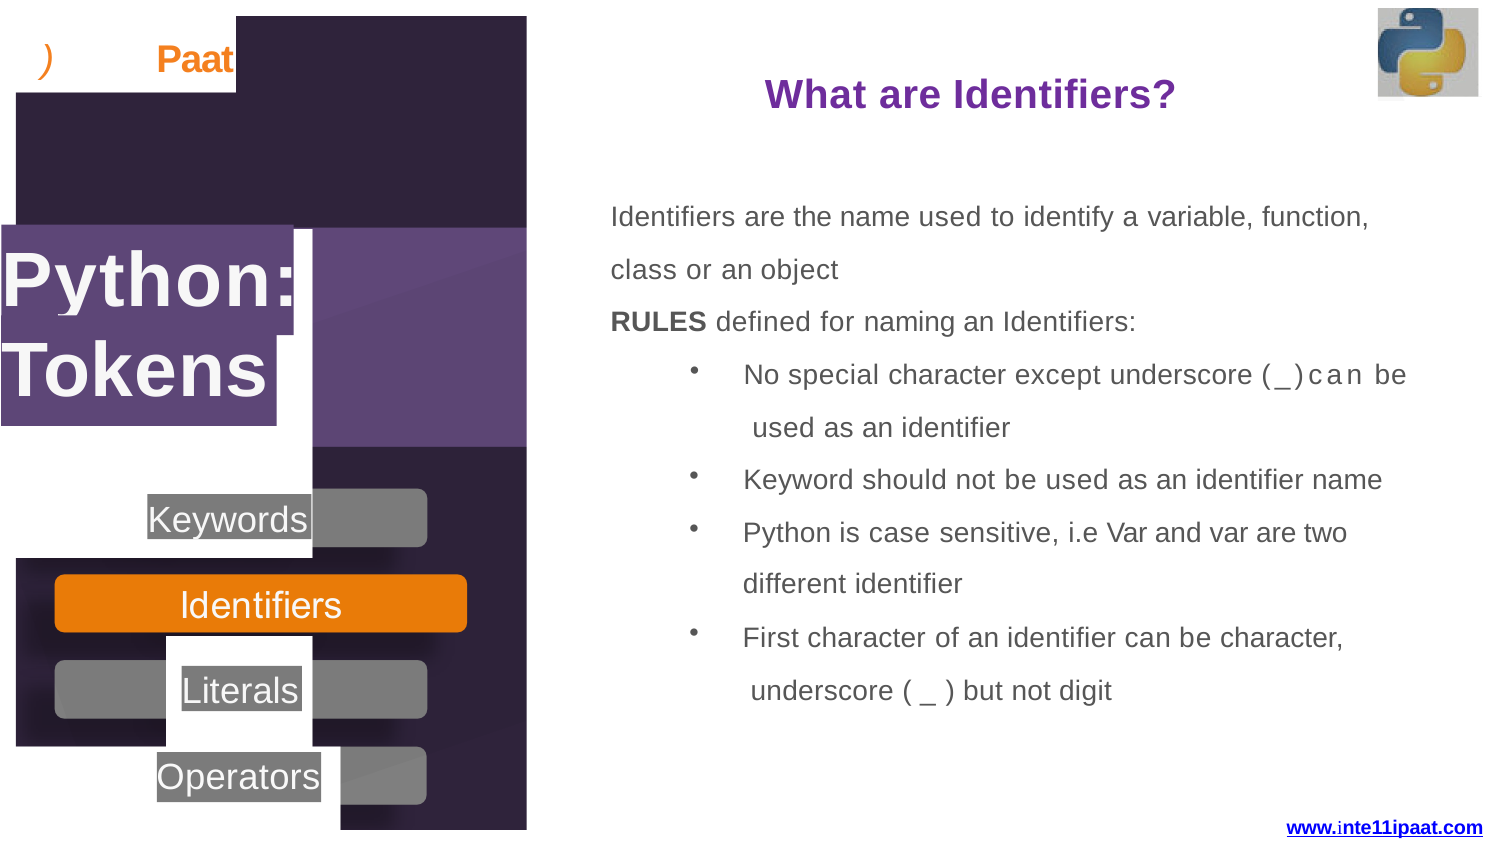

)
Paat
What are Identifiers?
Identifiers are the name used to identify a variable, function,  class or an object
RULES defined for naming an Identifiers:

Python:

Tokens
No special character except underscore (_)can be  used as an identifier
Keyword should not be used as an identifier name
Python is case sensitive, i.e Var and var are two  different identifier
First character of an identifier can be character,  underscore ( _ ) but not digit
Keywords
Literals

Operators
www.inte11ipaat.com